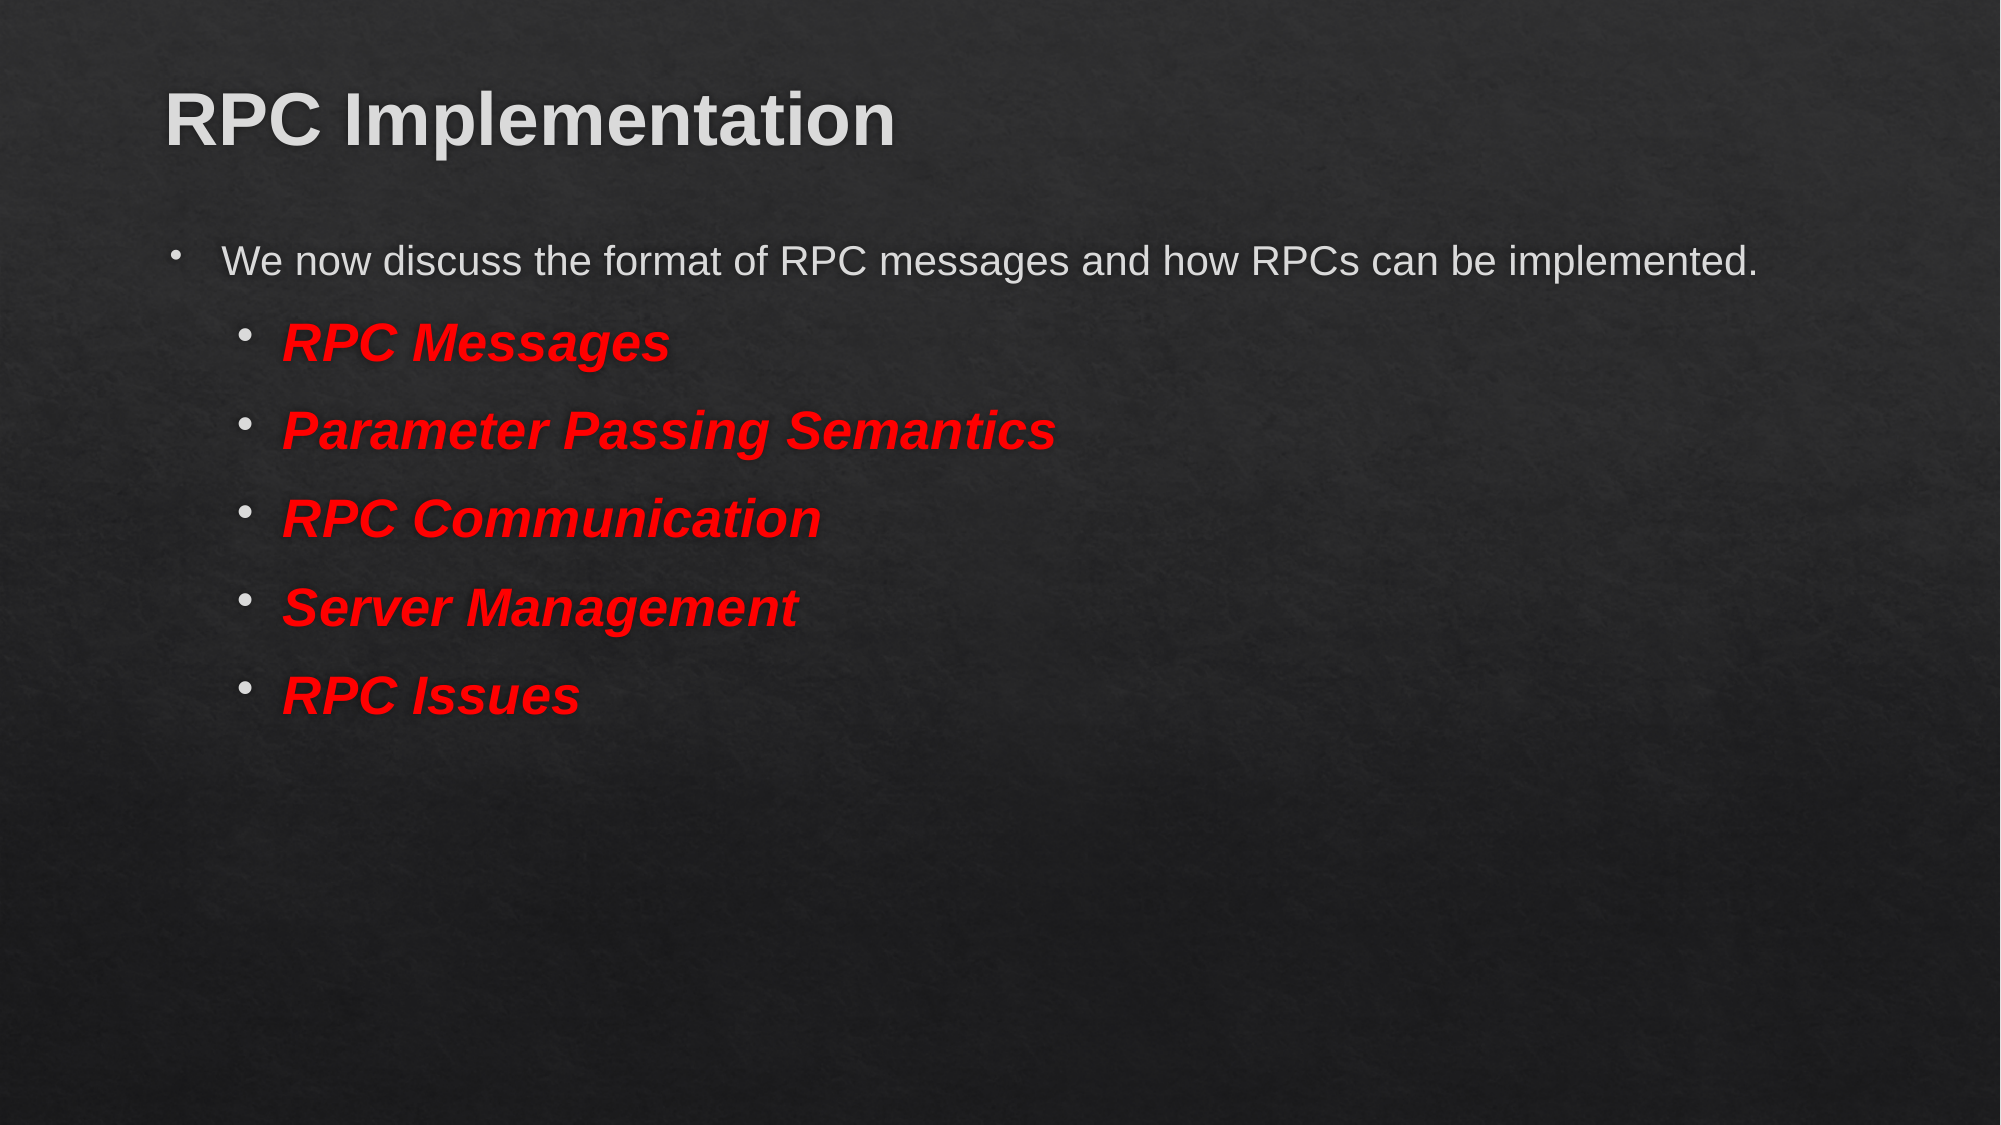

# RPC Implementation
We now discuss the format of RPC messages and how RPCs can be implemented.
RPC Messages
Parameter Passing Semantics
RPC Communication
Server Management
RPC Issues